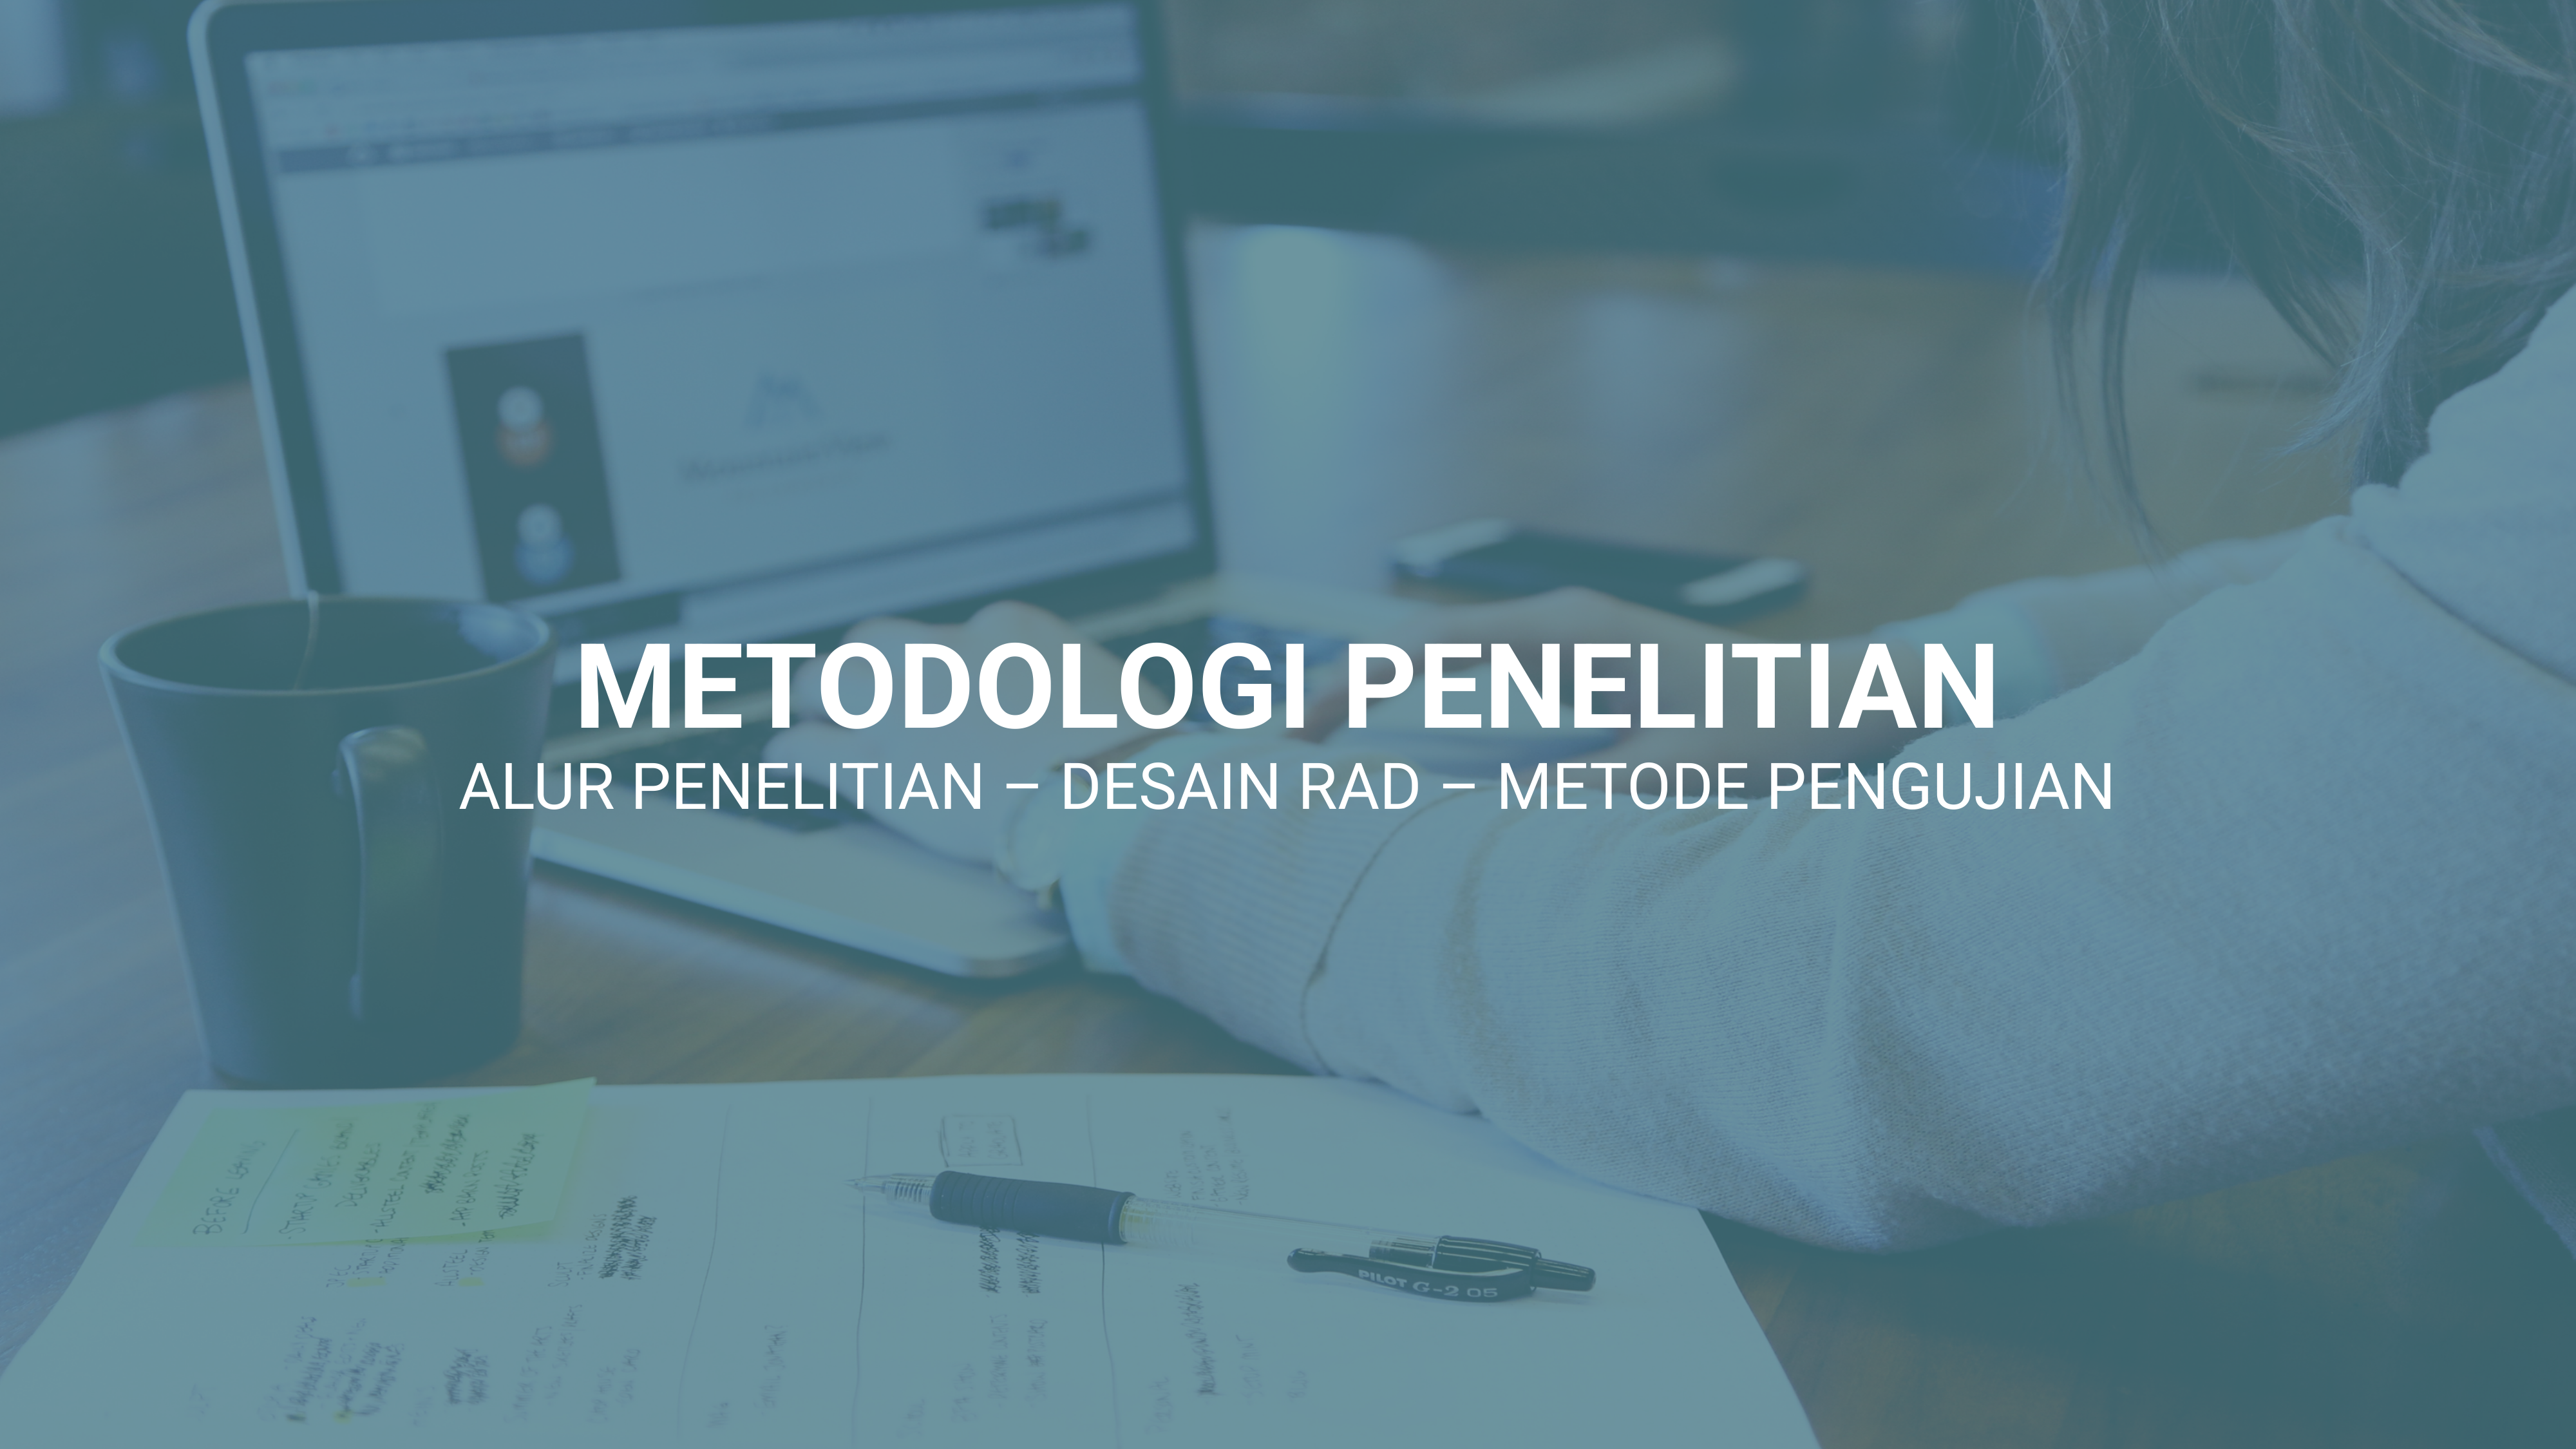

# METODOLOGI PENELITIAN ALUR PENELITIAN – DESAIN RAD – METODE PENGUJIAN